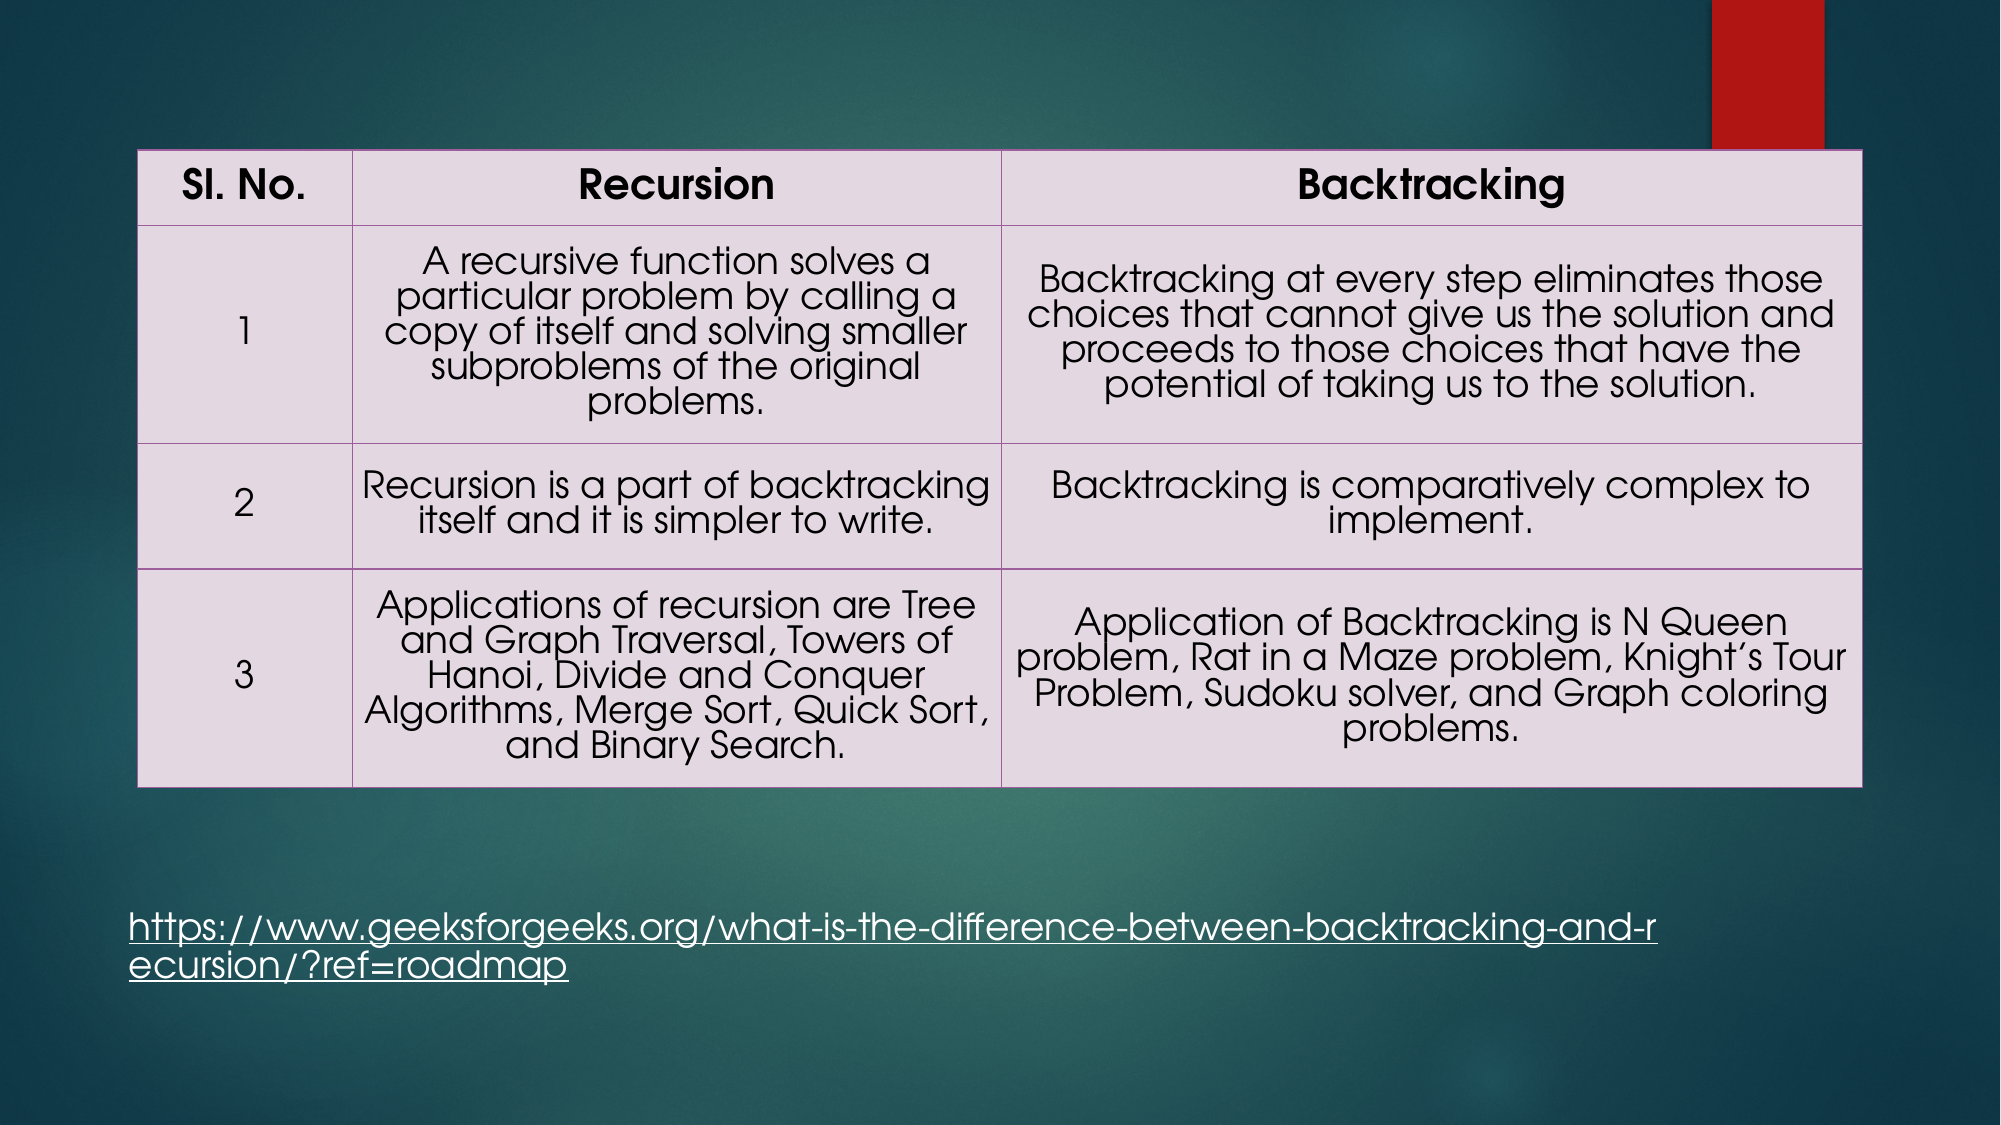

#
| Sl. No. | Recursion | Backtracking |
| --- | --- | --- |
| 1 | A recursive function solves a particular problem by calling a copy of itself and solving smaller subproblems of the original problems. | Backtracking at every step eliminates those choices that cannot give us the solution and proceeds to those choices that have the potential of taking us to the solution. |
| 2 | Recursion is a part of backtracking itself and it is simpler to write. | Backtracking is comparatively complex to implement. |
| 3 | Applications of recursion are Tree and Graph Traversal, Towers of Hanoi, Divide and Conquer Algorithms, Merge Sort, Quick Sort, and Binary Search. | Application of Backtracking is N Queen problem, Rat in a Maze problem, Knight’s Tour Problem, Sudoku solver, and Graph coloring problems. |
https://www.geeksforgeeks.org/what-is-the-difference-between-backtracking-and-recursion/?ref=roadmap